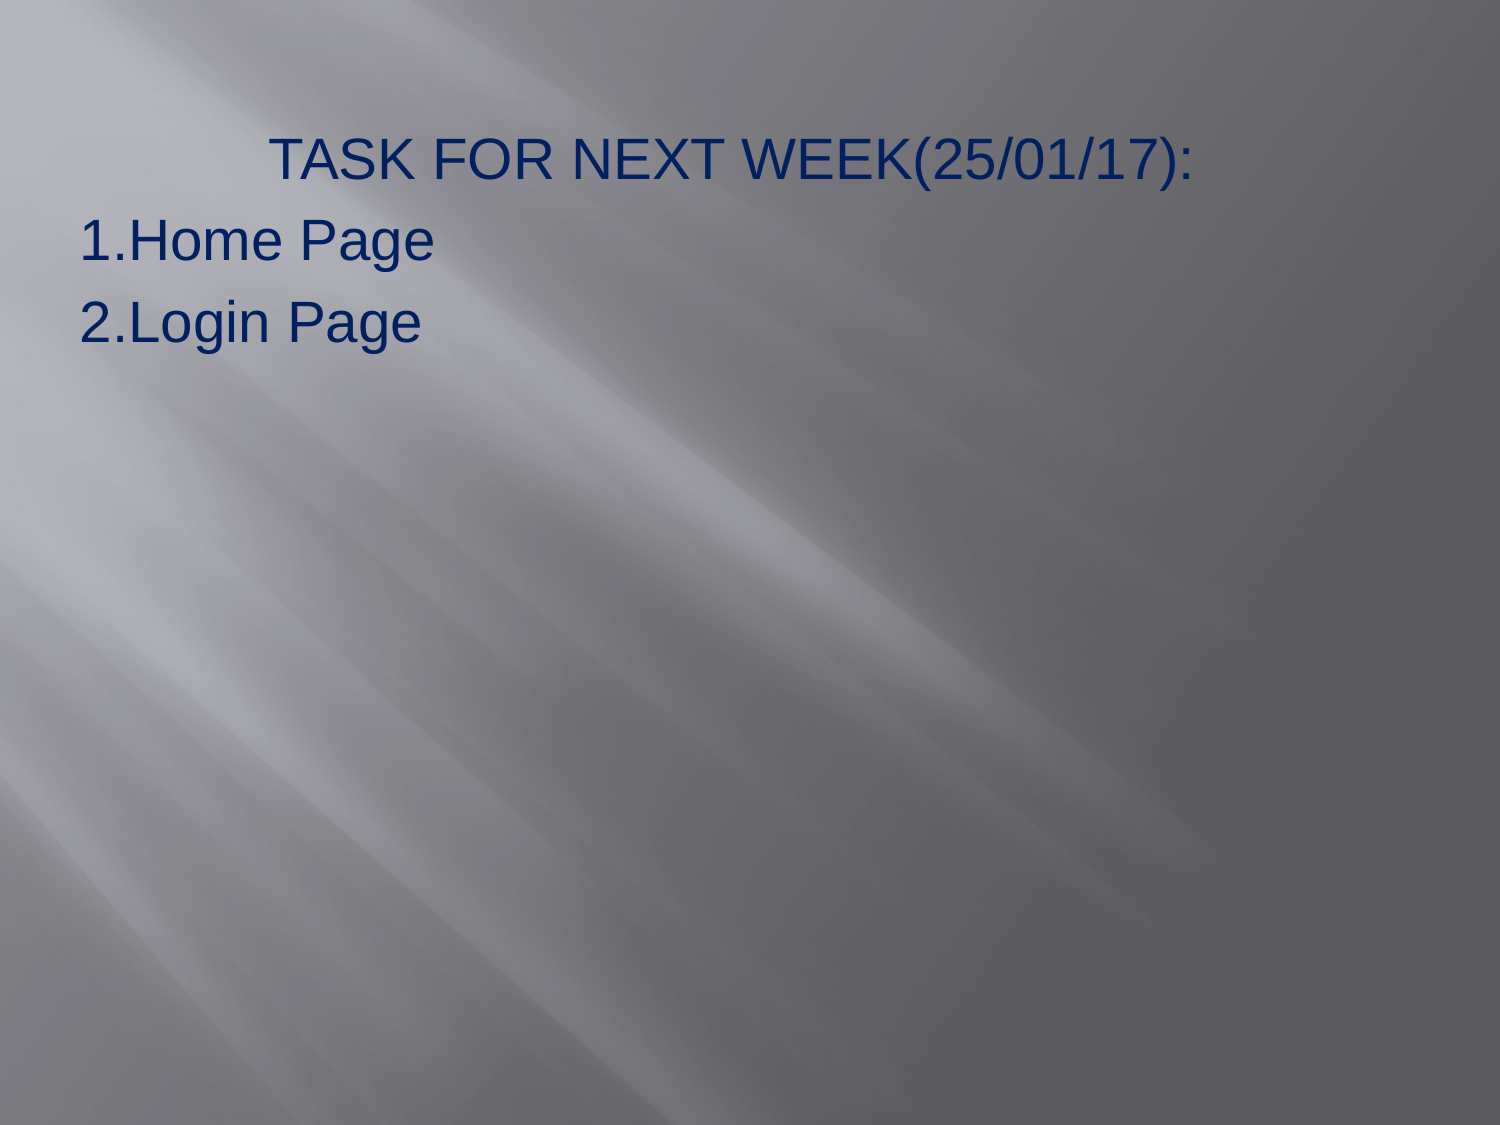

TASK FOR NEXT WEEK(25/01/17):
1.Home Page
2.Login Page